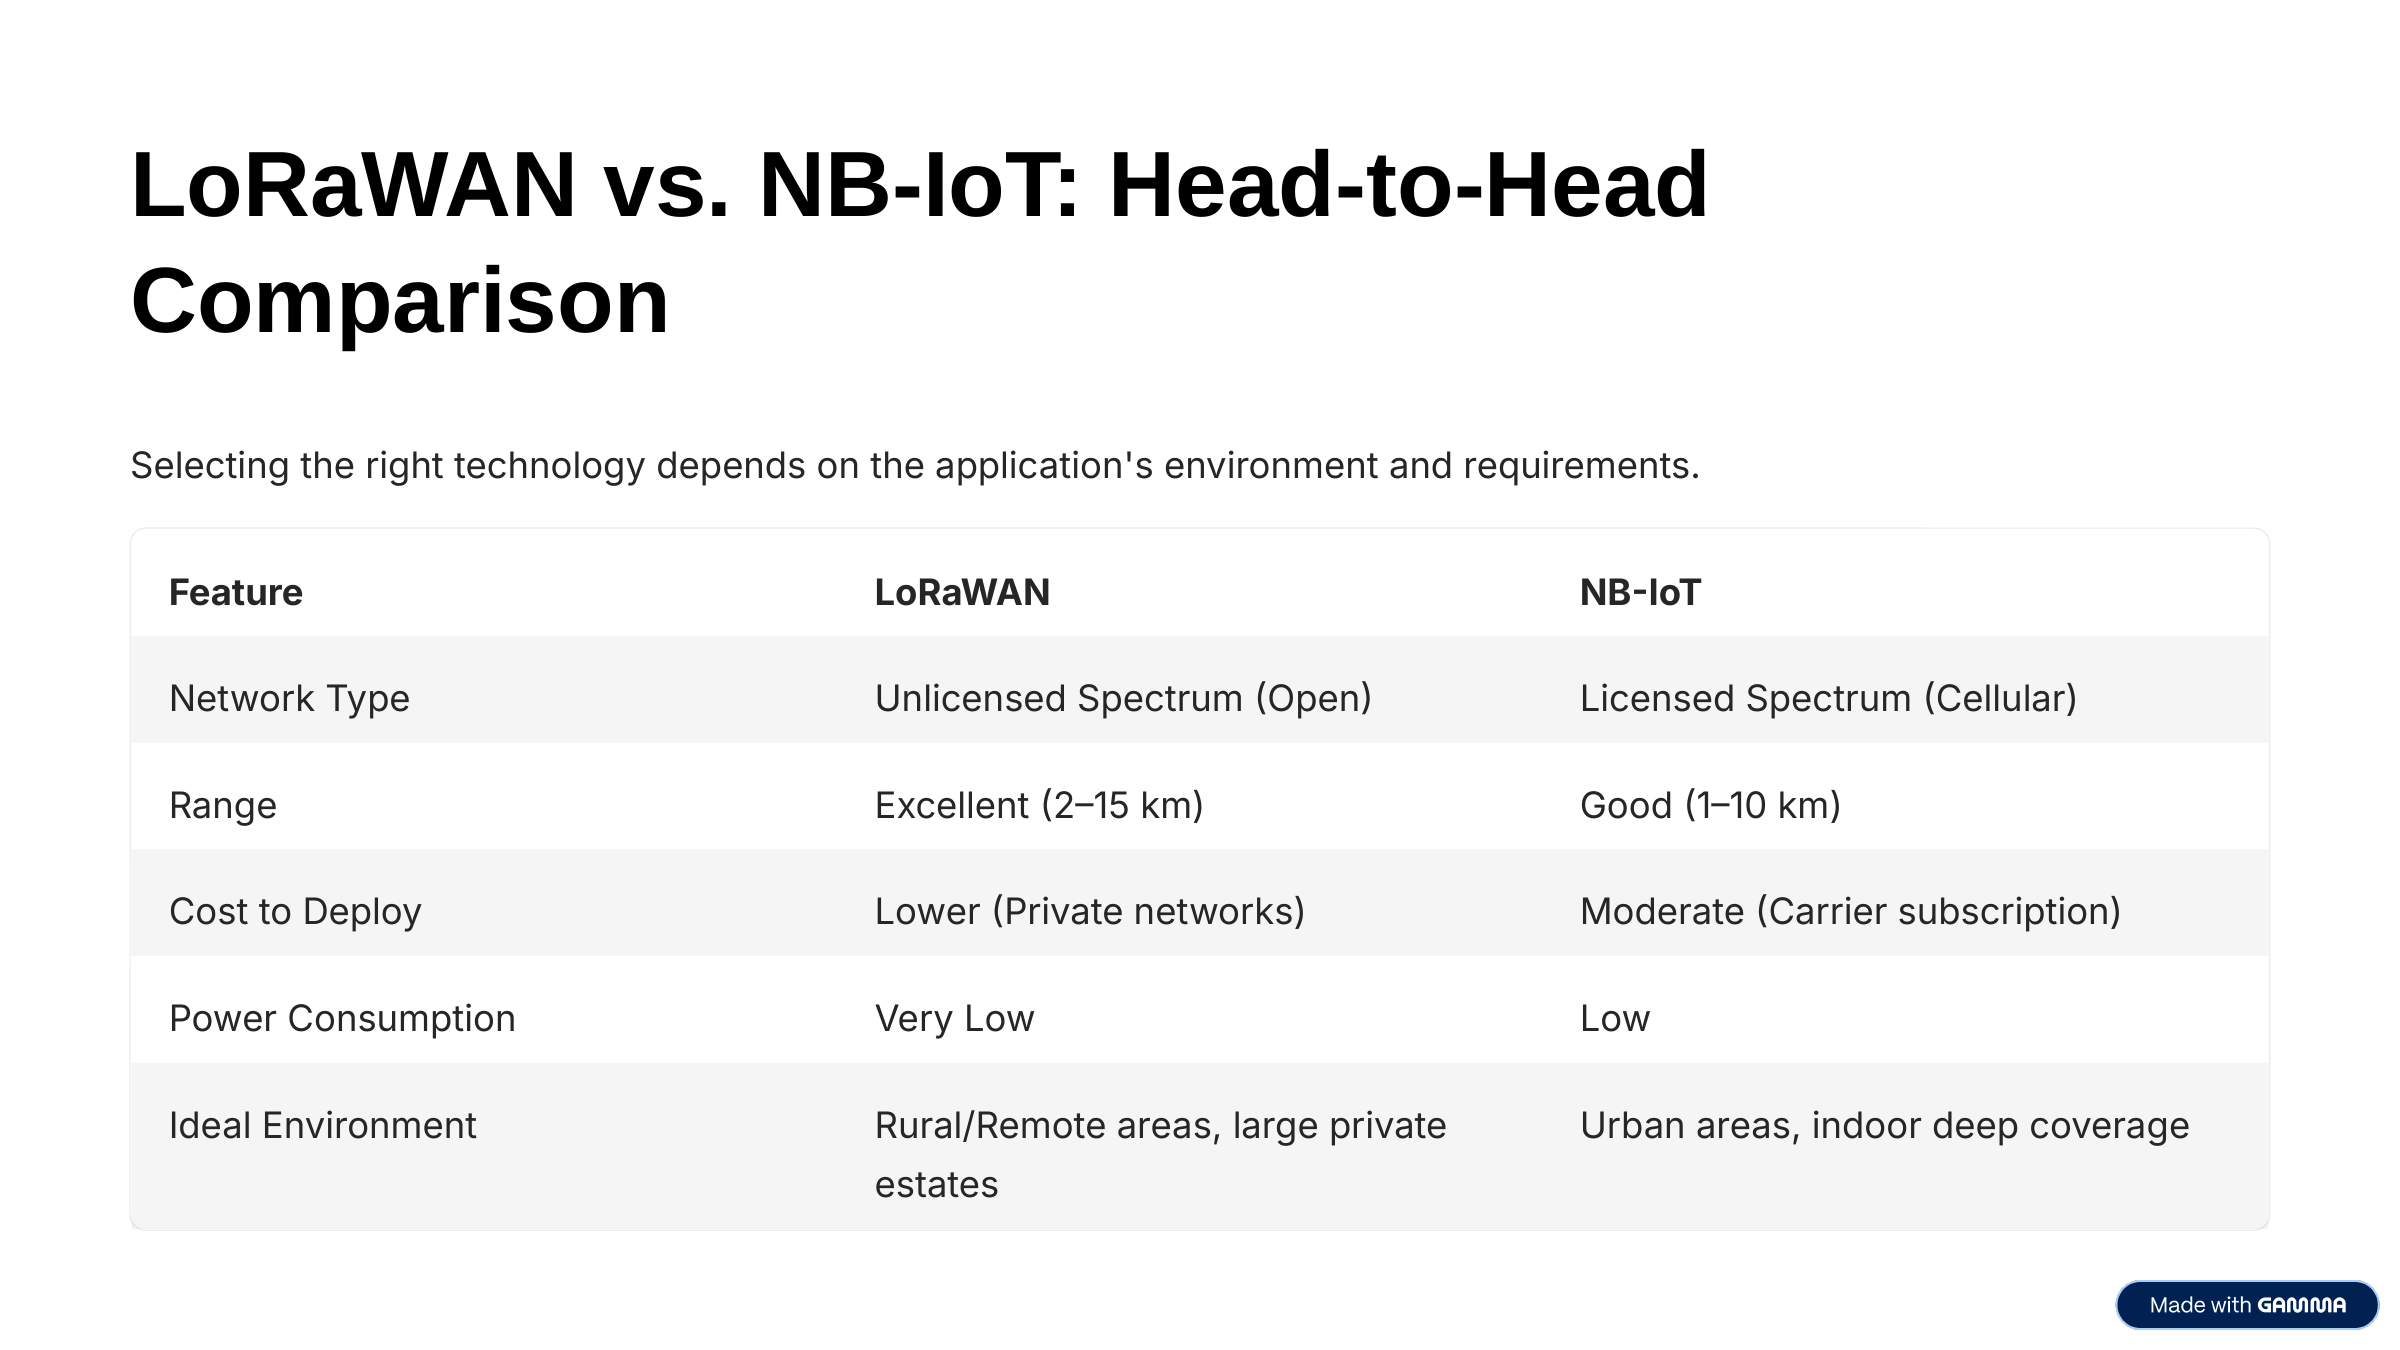

LoRaWAN vs. NB-IoT: Head-to-Head Comparison
Selecting the right technology depends on the application's environment and requirements.

Feature
LoRaWAN
NB-IoT

Network Type
Unlicensed Spectrum (Open)
Licensed Spectrum (Cellular)

Range
Excellent (2–15 km)
Good (1–10 km)

Cost to Deploy
Lower (Private networks)
Moderate (Carrier subscription)

Power Consumption
Very Low
Low

Ideal Environment
Rural/Remote areas, large private estates
Urban areas, indoor deep coverage